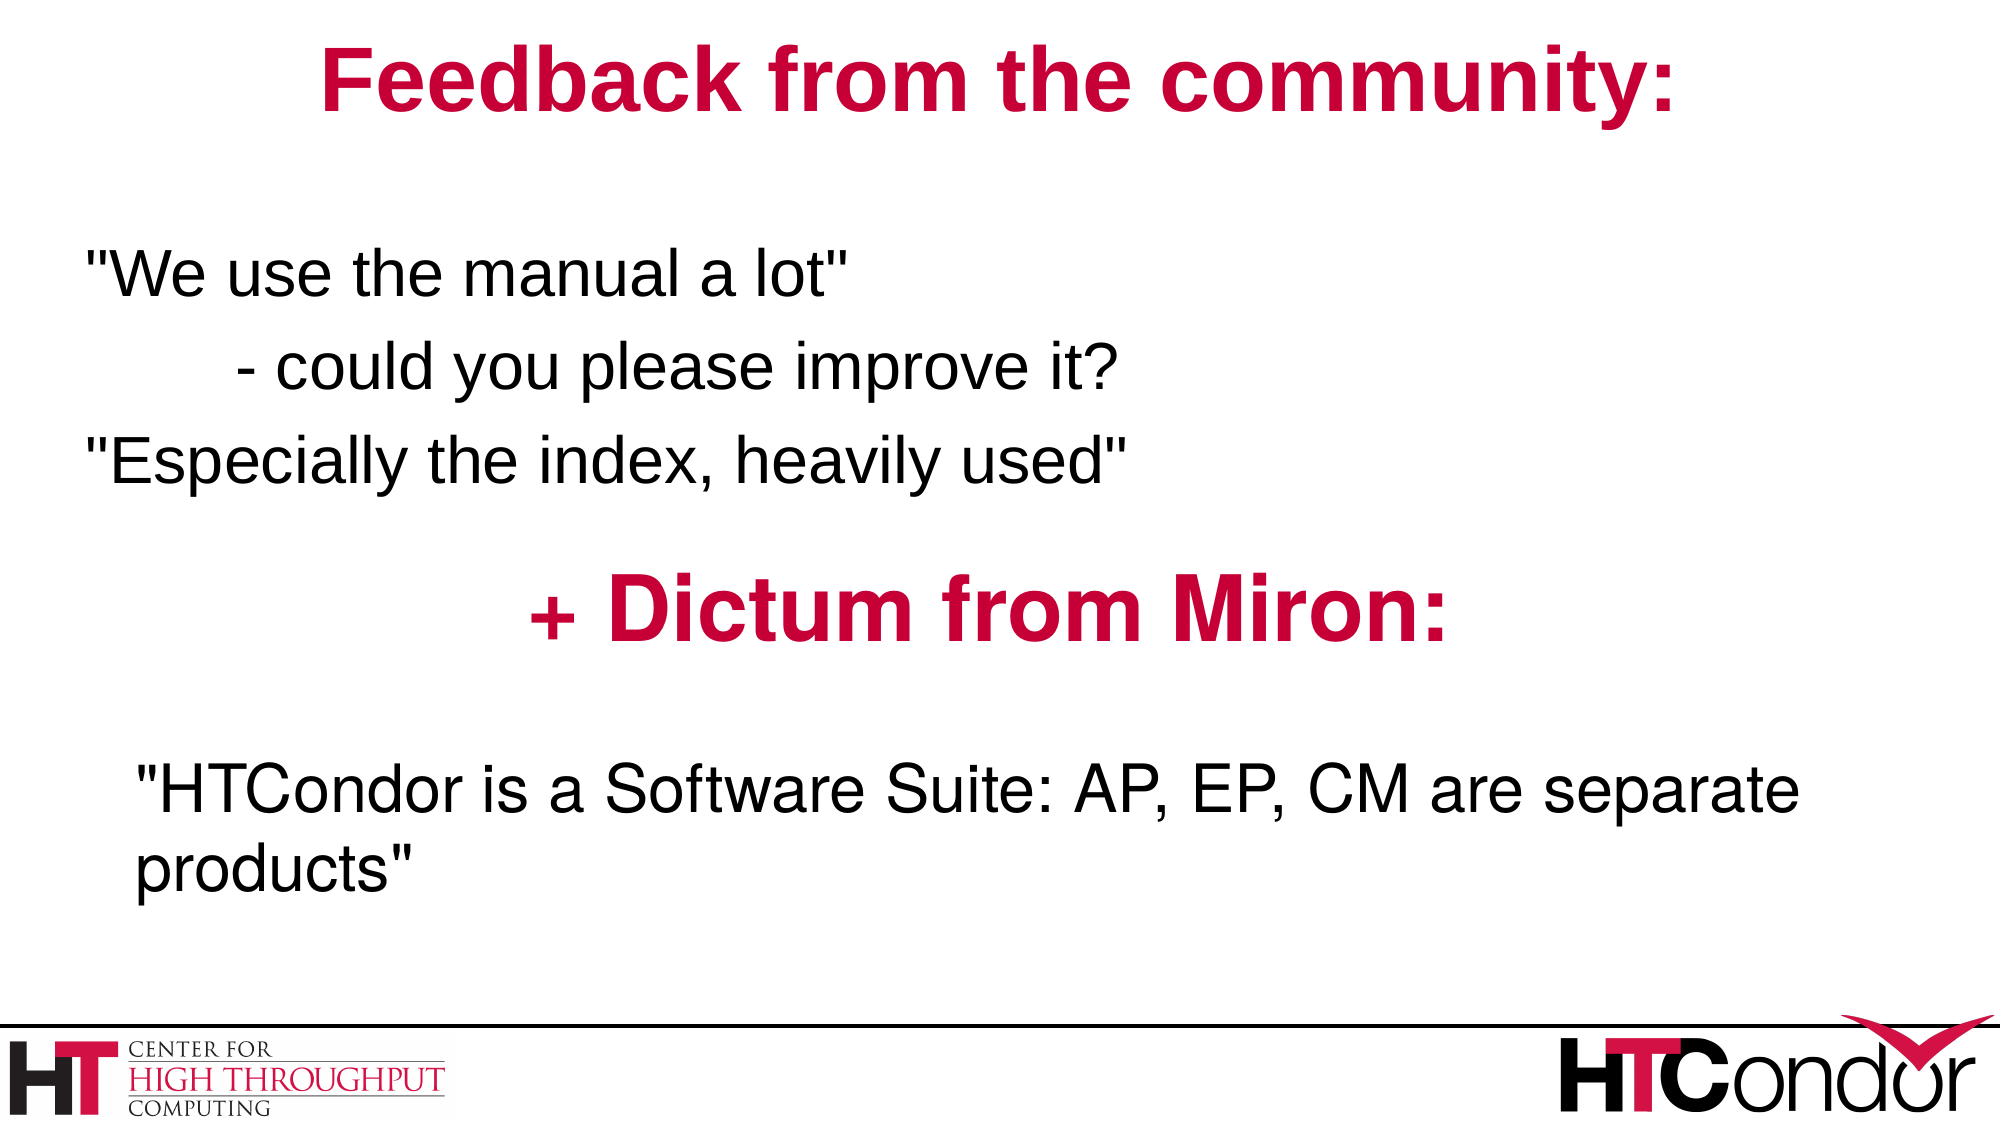

# Feedback from the community:
"We use the manual a lot"
	- could you please improve it?
"Especially the index, heavily used"
+ Dictum from Miron:
"HTCondor is a Software Suite: AP, EP, CM are separate products"